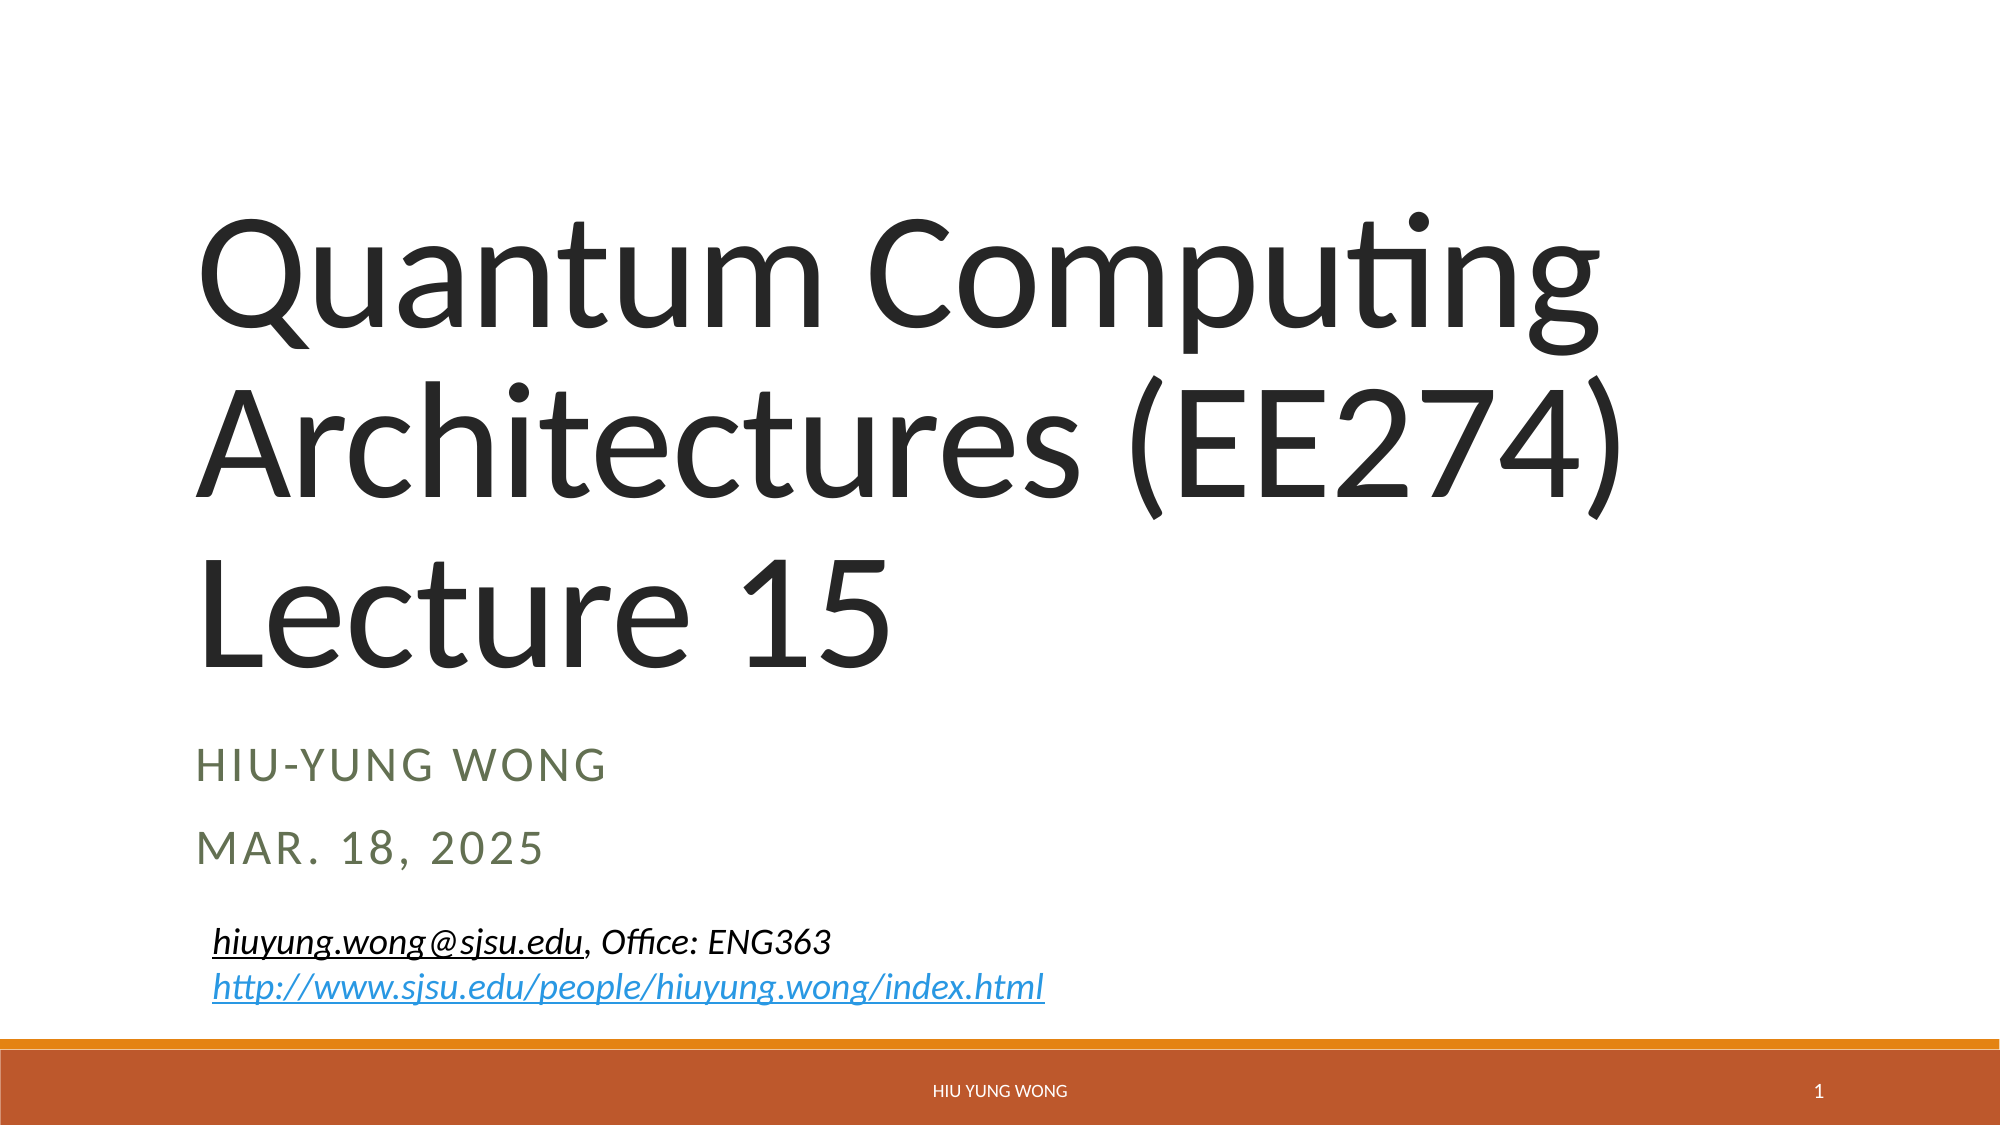

# Quantum Computing Architectures (EE274) Lecture 15
Hiu-Yung Wong
Mar. 18, 2025
hiuyung.wong@sjsu.edu, Office: ENG363
http://www.sjsu.edu/people/hiuyung.wong/index.html

Hiu Yung Wong
1